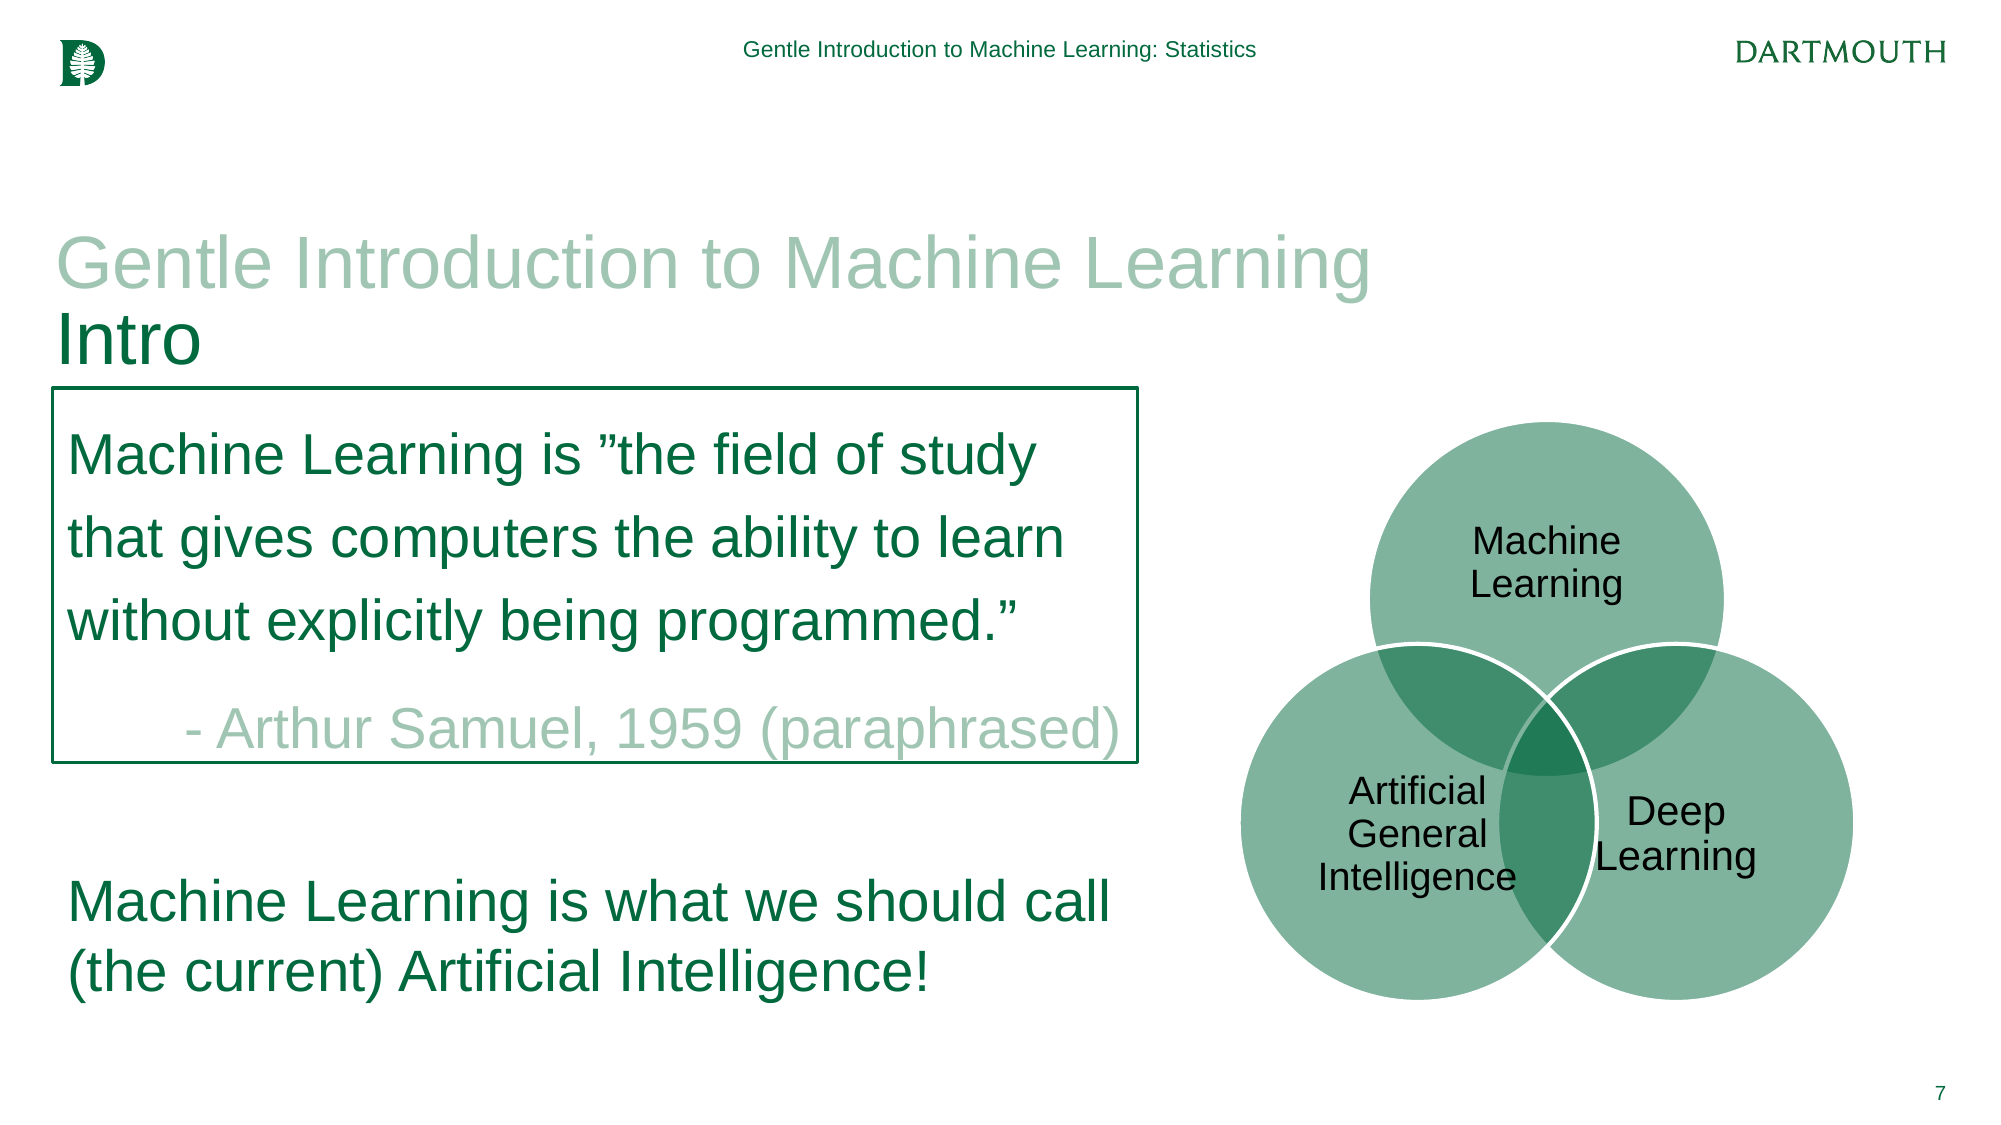

Gentle Introduction to Machine Learning: Statistics
# Gentle Introduction to Machine Learning Intro
Machine Learning is ”the field of study that gives computers the ability to learn without explicitly being programmed.”
- Arthur Samuel, 1959 (paraphrased)

Machine Learning
Deep Learning
Artificial General Intelligence
Machine Learning is what we should call (the current) Artificial Intelligence!
7